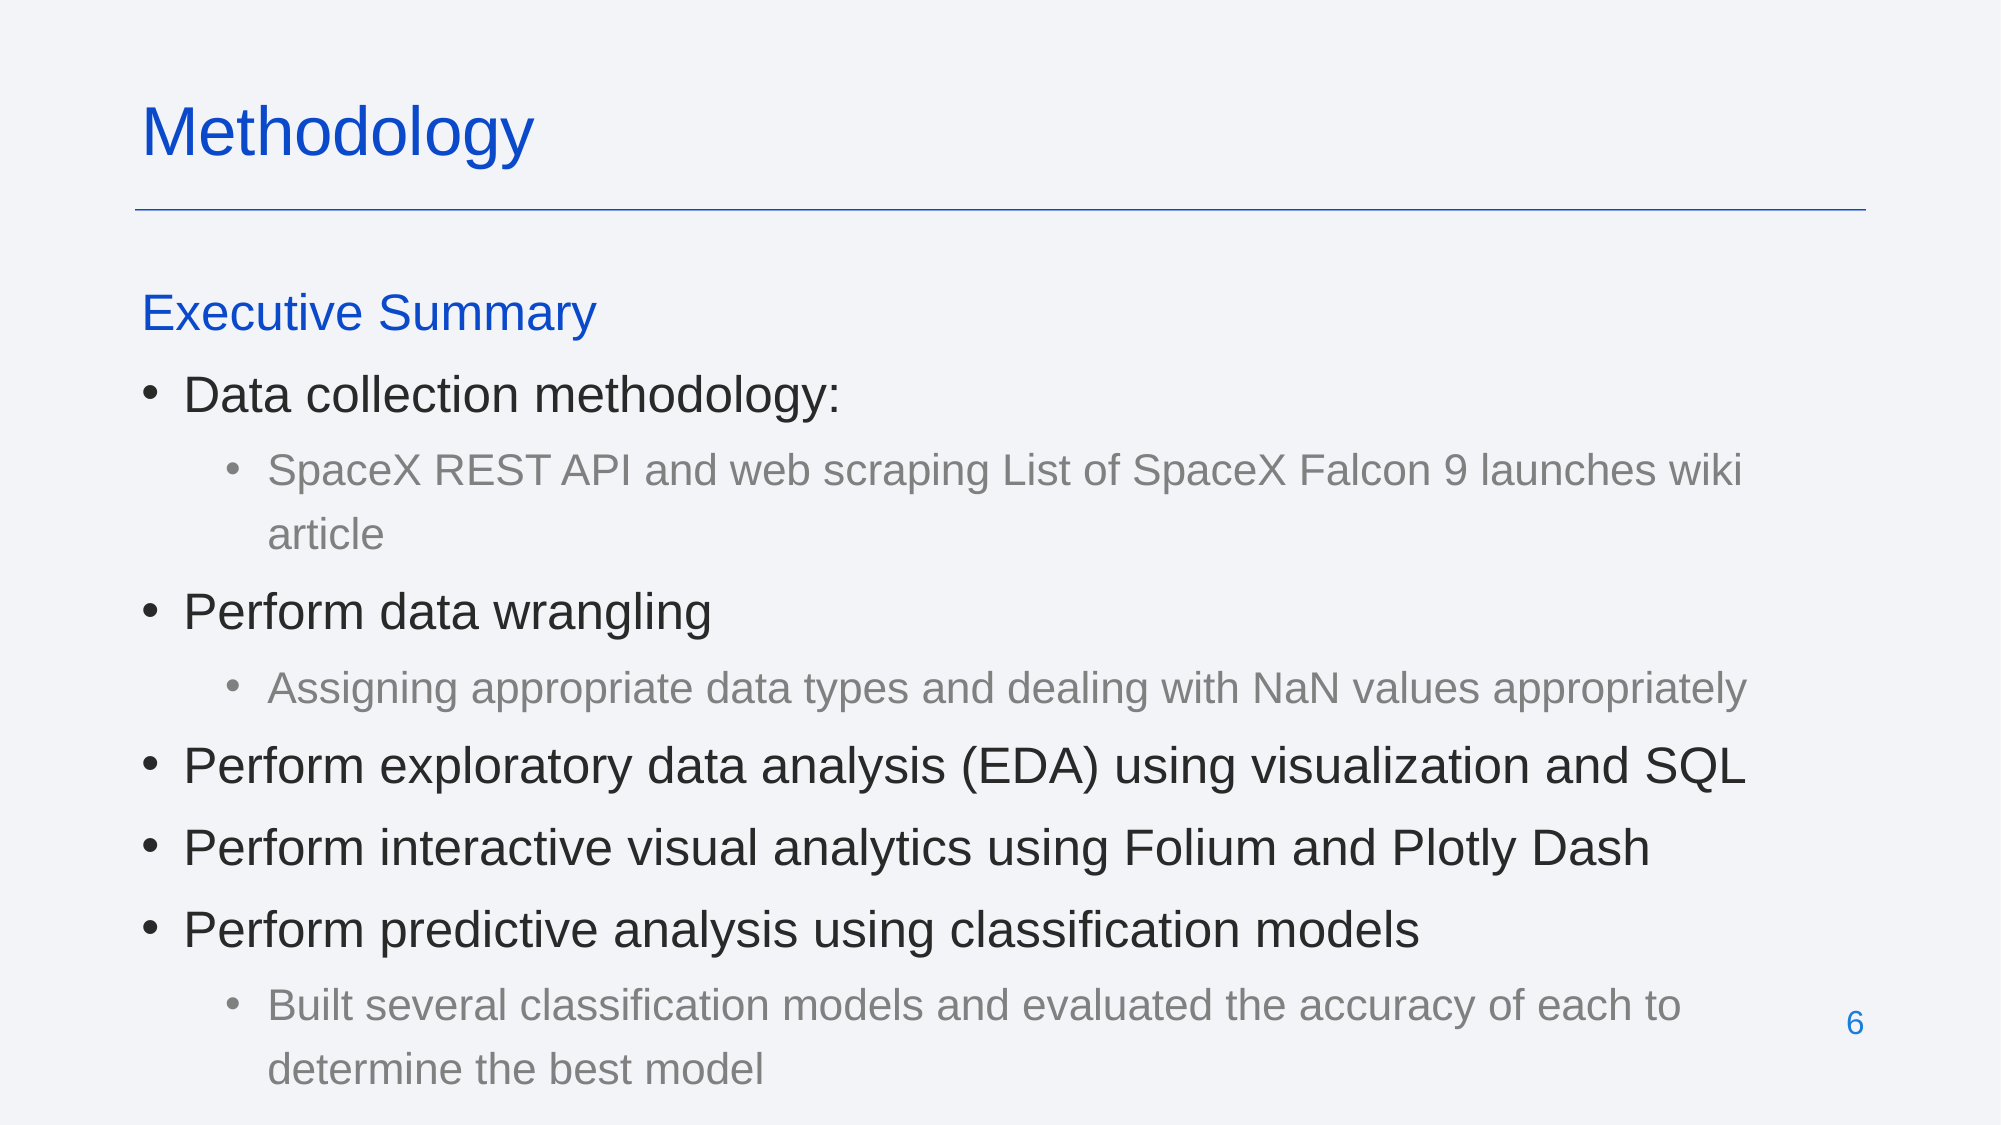

Methodology
Executive Summary
Data collection methodology:
SpaceX REST API and web scraping List of SpaceX Falcon 9 launches wiki article
Perform data wrangling
Assigning appropriate data types and dealing with NaN values appropriately
Perform exploratory data analysis (EDA) using visualization and SQL
Perform interactive visual analytics using Folium and Plotly Dash
Perform predictive analysis using classification models
Built several classification models and evaluated the accuracy of each to determine the best model

6